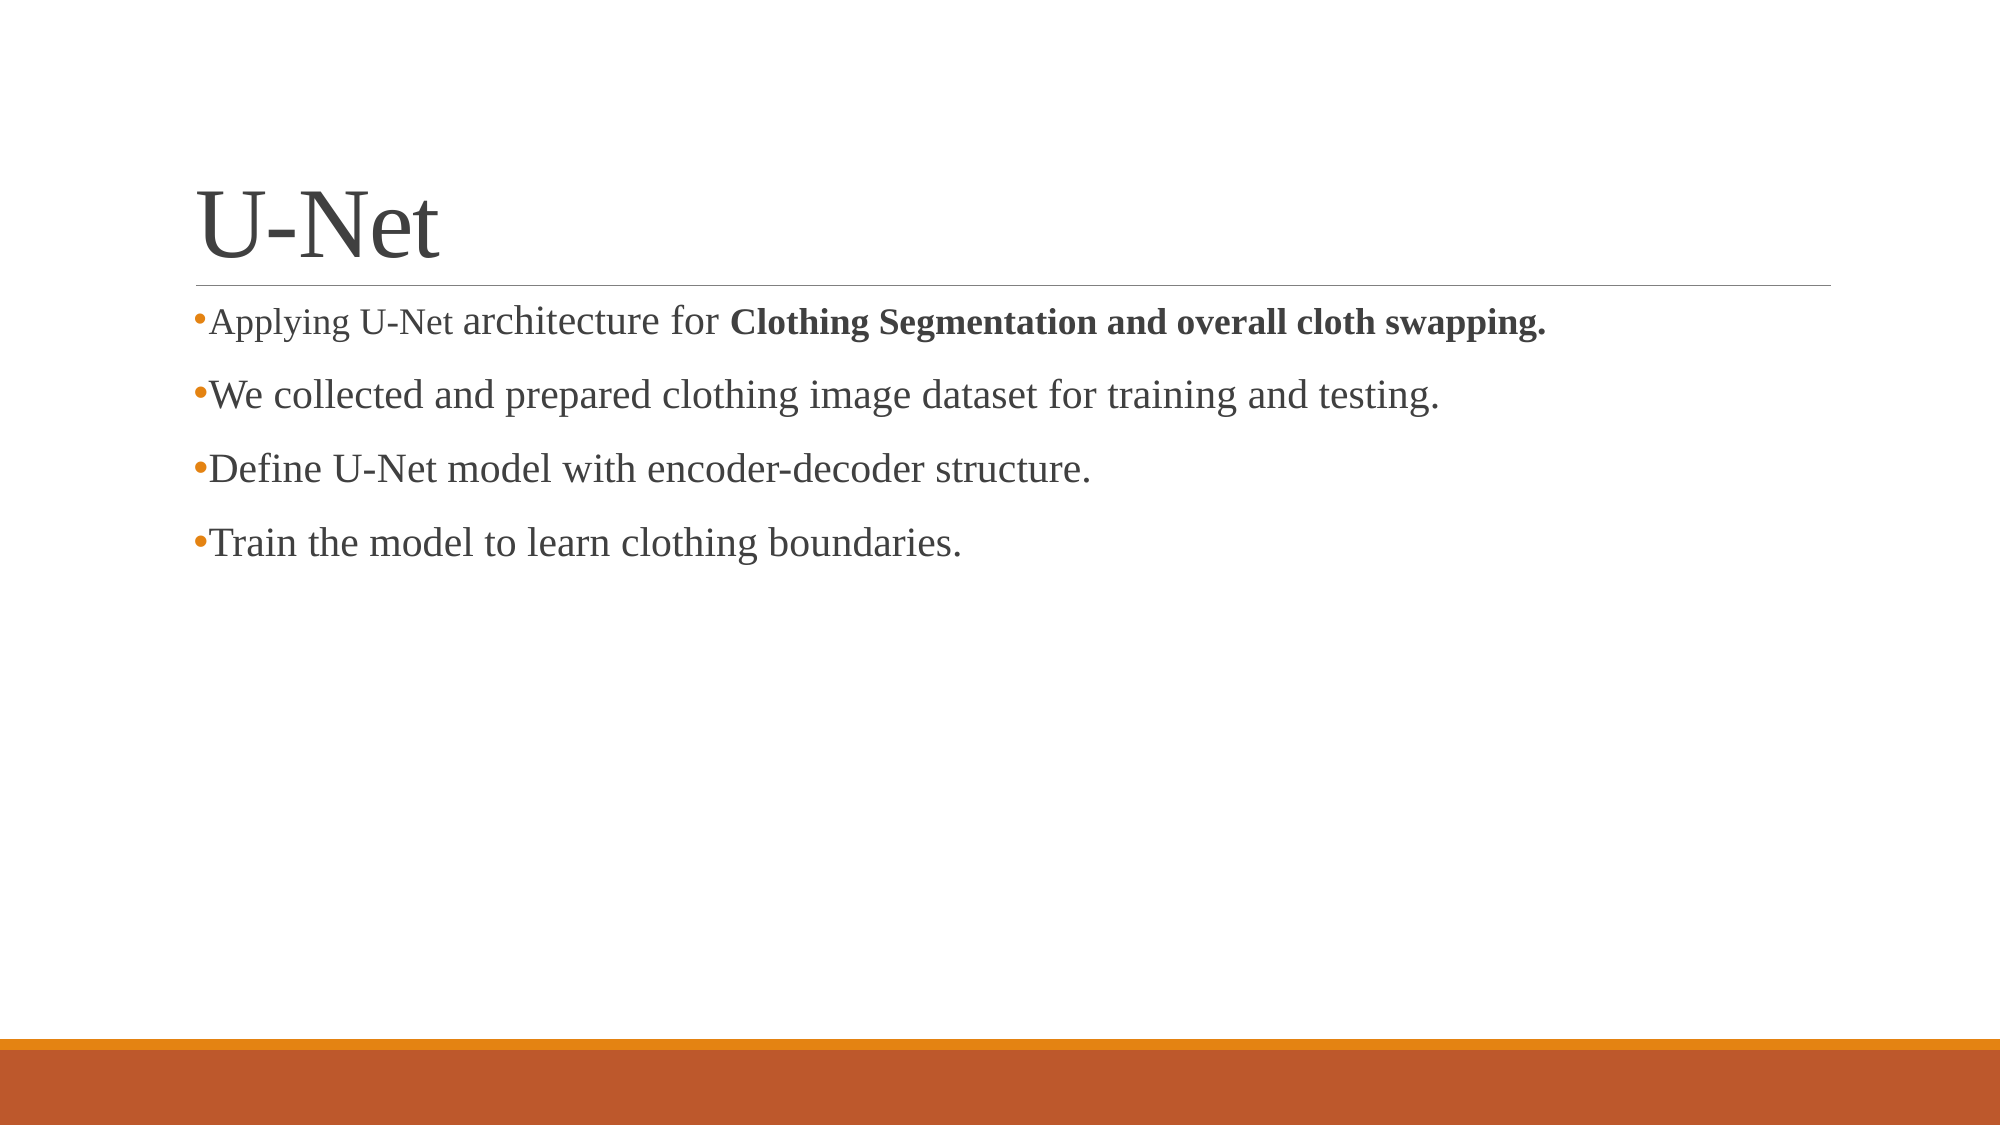

# U-Net
Applying U-Net architecture for Clothing Segmentation and overall cloth swapping.
We collected and prepared clothing image dataset for training and testing.
Define U-Net model with encoder-decoder structure.
Train the model to learn clothing boundaries.